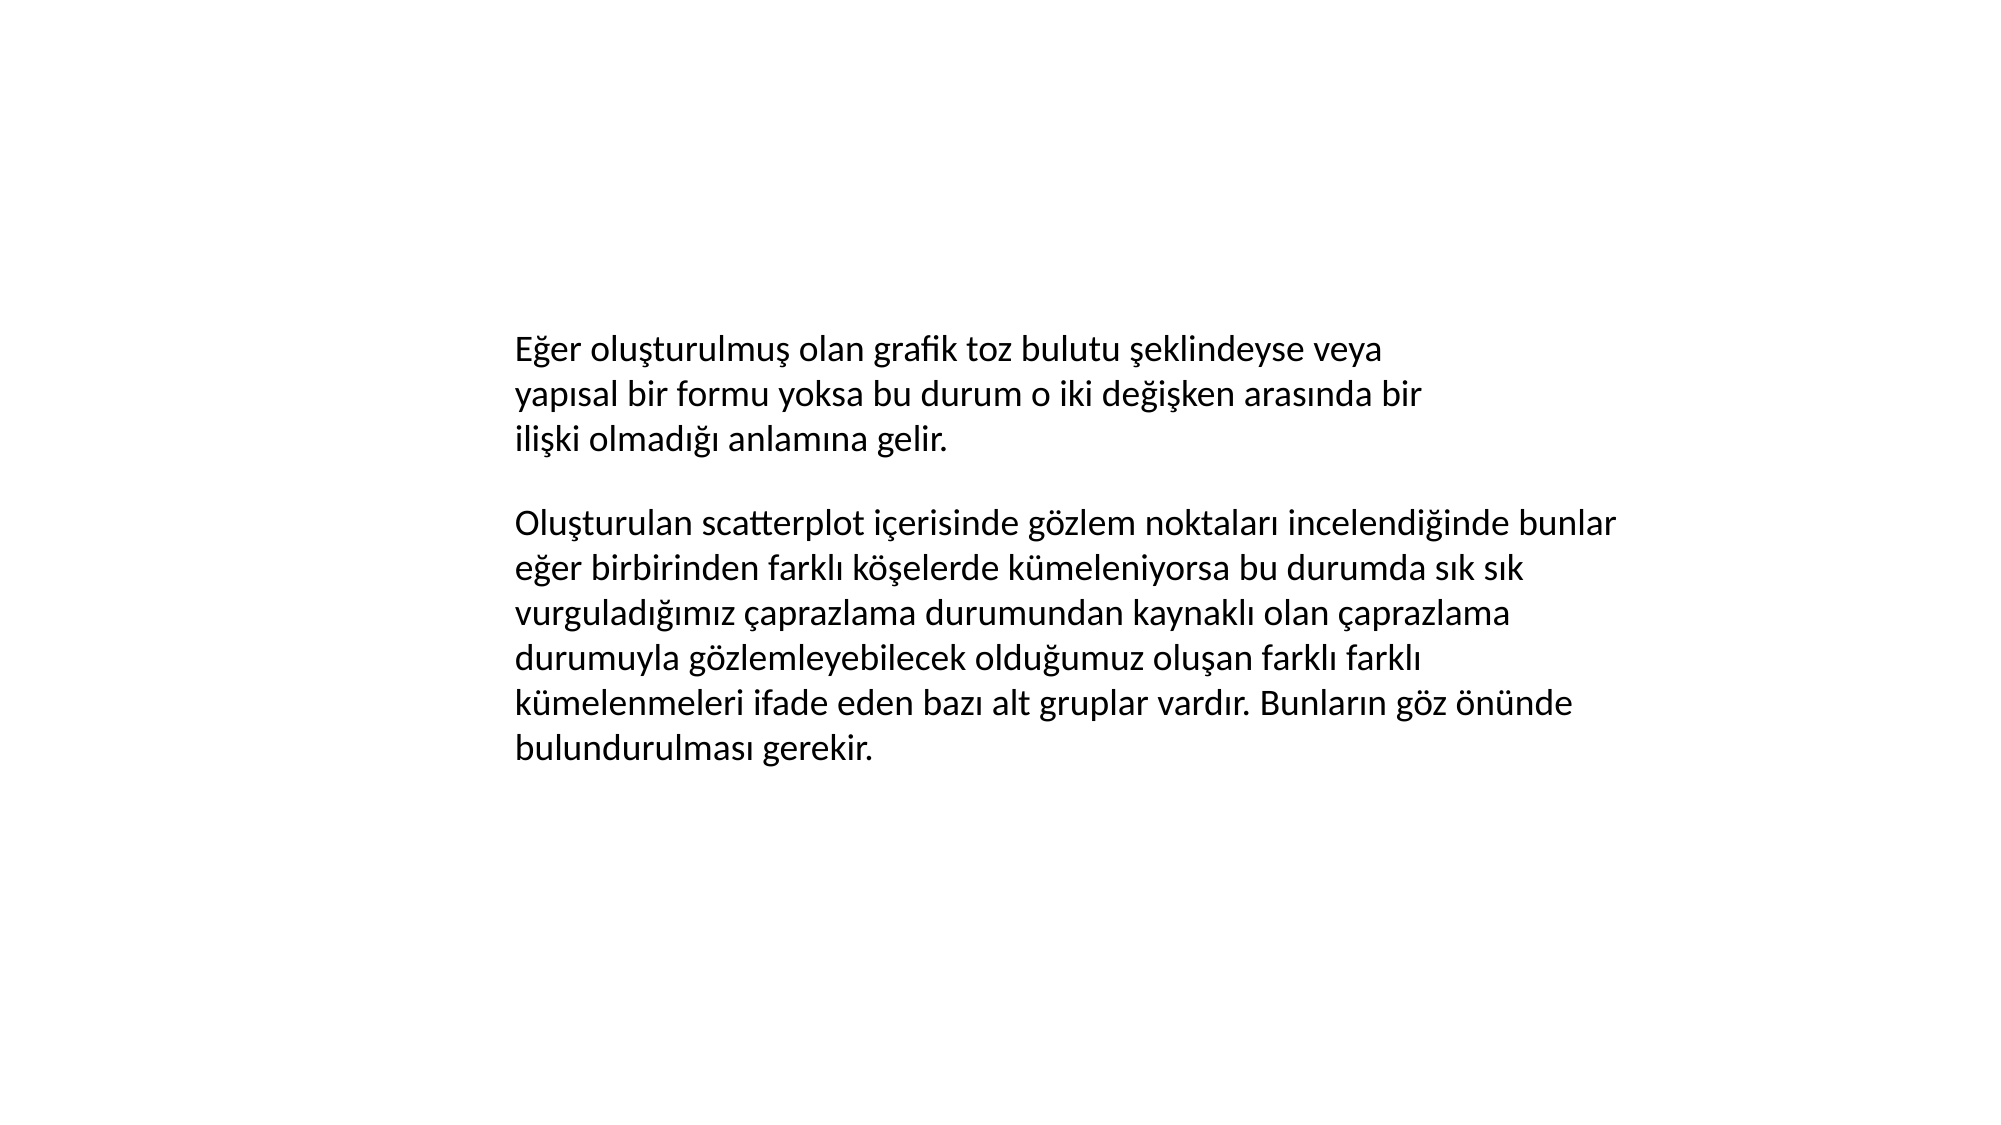

Eğer oluşturulmuş olan grafik toz bulutu şeklindeyse veya yapısal bir formu yoksa bu durum o iki değişken arasında bir ilişki olmadığı anlamına gelir.
Oluşturulan scatterplot içerisinde gözlem noktaları incelendiğinde bunlar eğer birbirinden farklı köşelerde kümeleniyorsa bu durumda sık sık vurguladığımız çaprazlama durumundan kaynaklı olan çaprazlama durumuyla gözlemleyebilecek olduğumuz oluşan farklı farklı kümelenmeleri ifade eden bazı alt gruplar vardır. Bunların göz önünde bulundurulması gerekir.